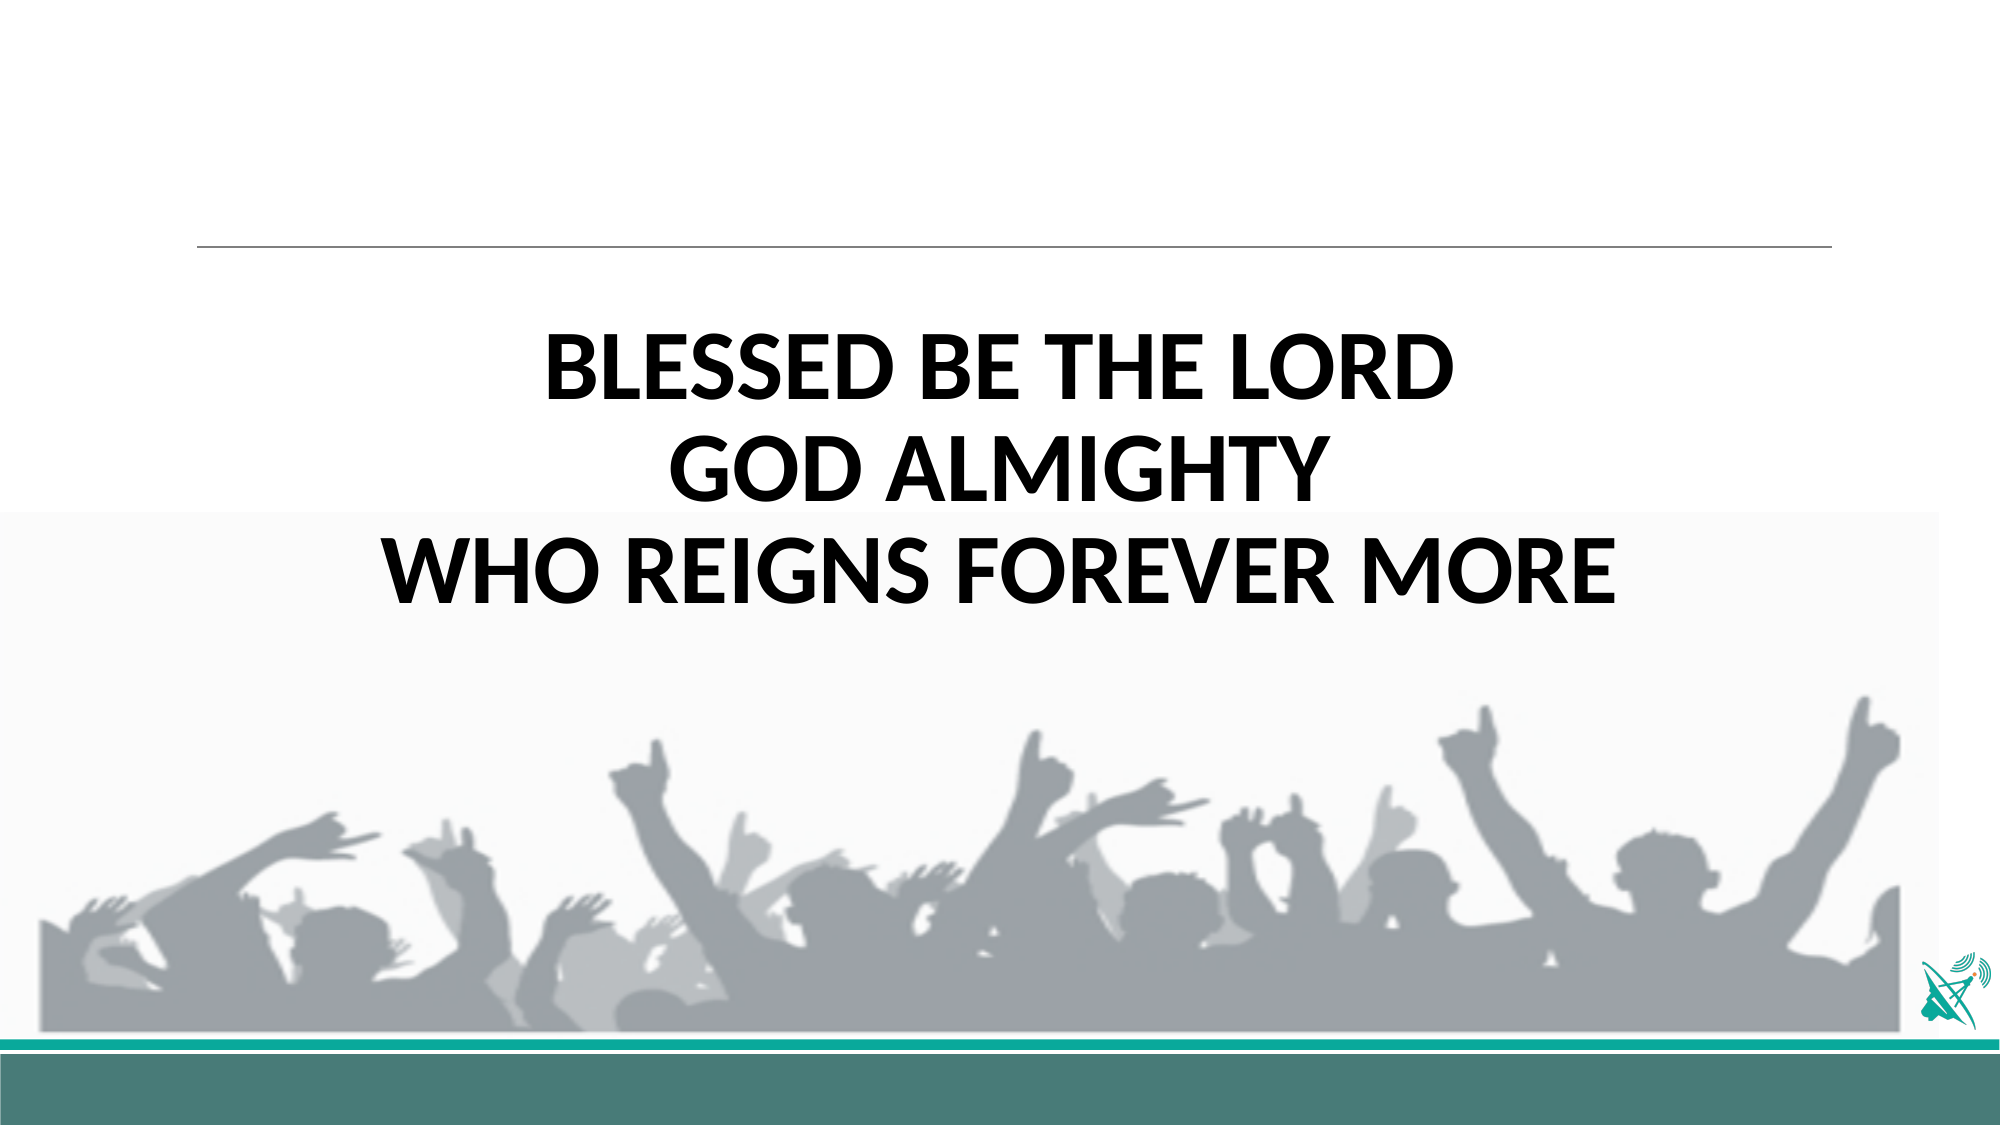

# BLESSED BE THE LORD GOD ALMIGHTY WHO REIGNS FOREVER MORE